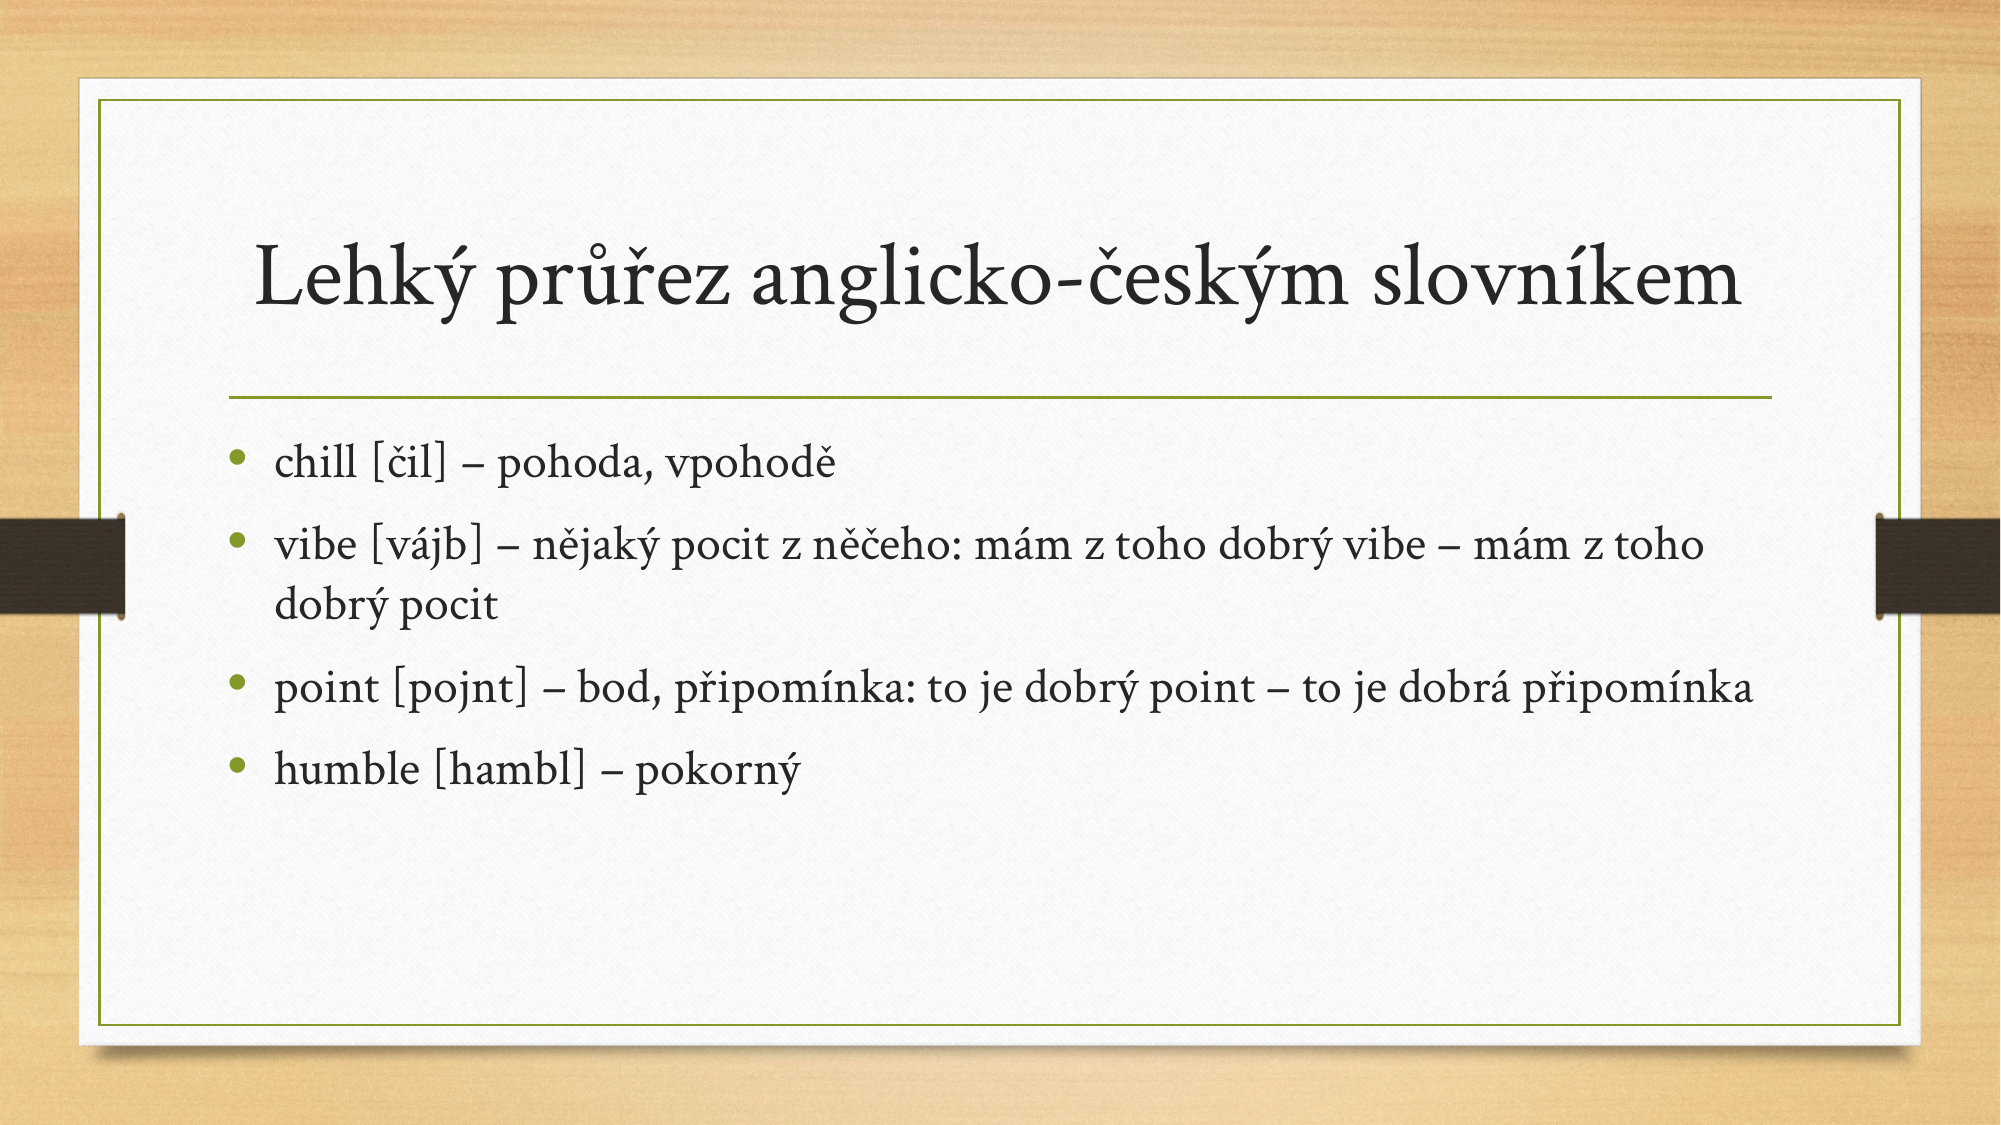

# Lehký průřez anglicko-českým slovníkem
chill [čil] – pohoda, vpohodě
vibe [vájb] – nějaký pocit z něčeho: mám z toho dobrý vibe – mám z toho dobrý pocit
point [pojnt] – bod, připomínka: to je dobrý point – to je dobrá připomínka
humble [hambl] – pokorný